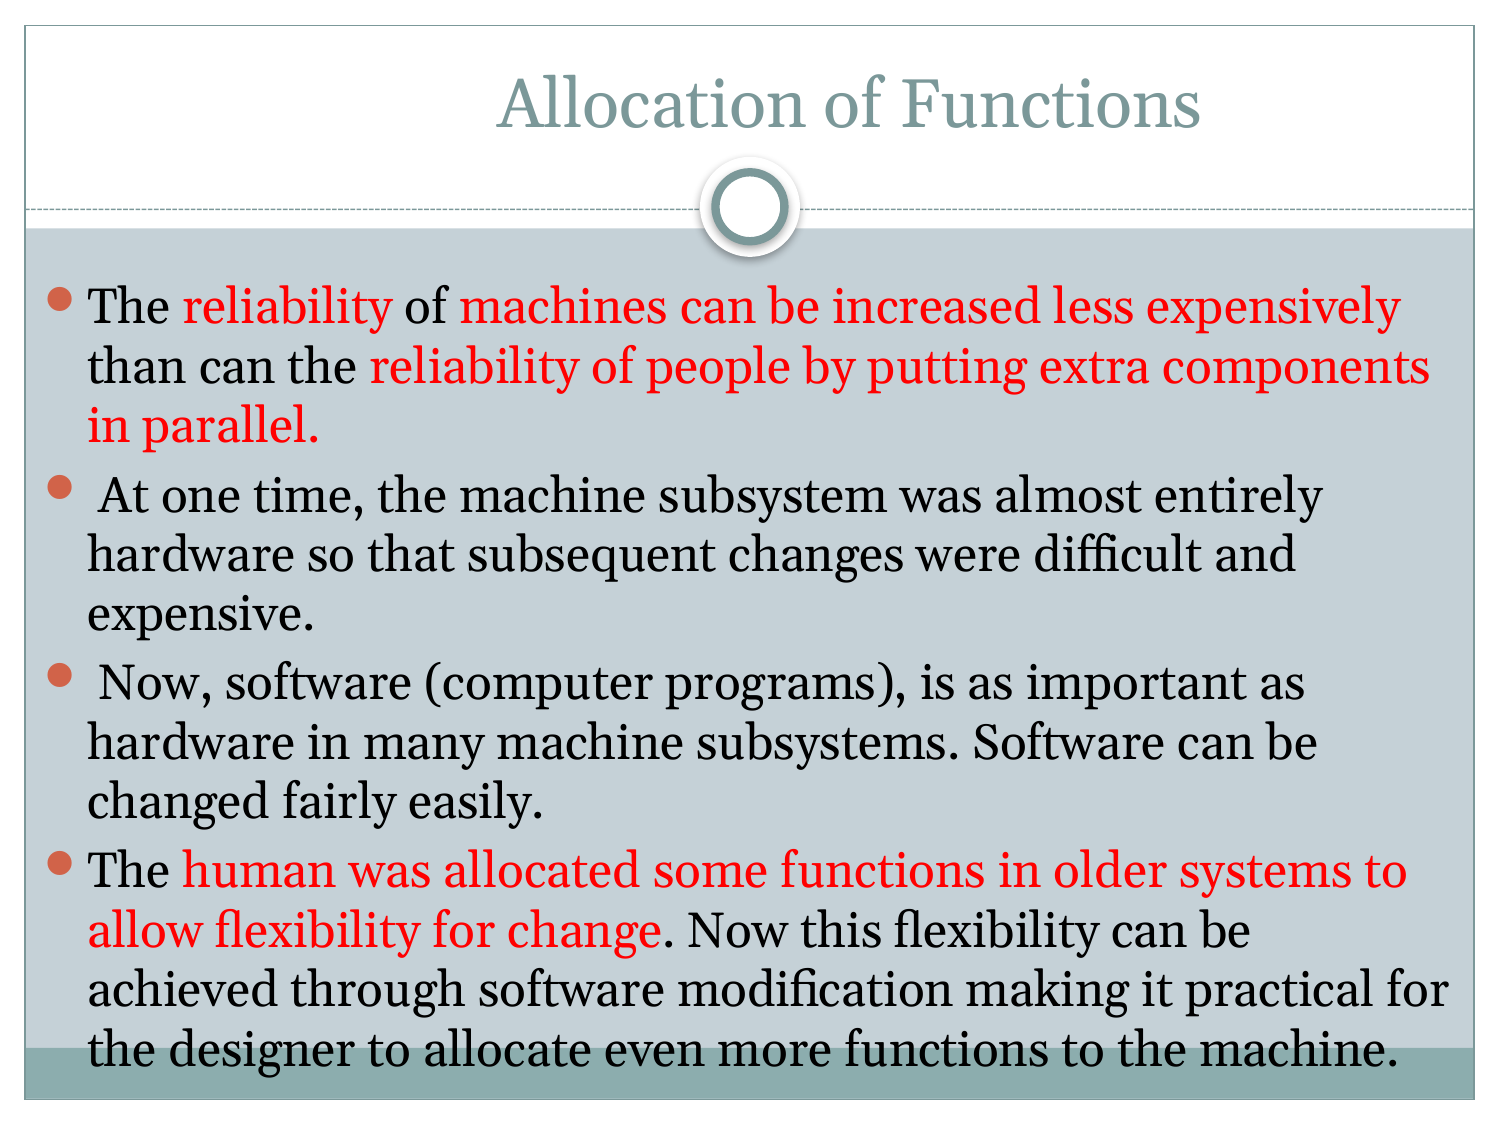

# Allocation of Functions
The reliability of machines can be increased less expensively than can the reliability of people by putting extra components in parallel.
 At one time, the machine subsystem was almost entirely hardware so that subsequent changes were difficult and expensive.
 Now, software (computer programs), is as important as hardware in many machine subsystems. Software can be changed fairly easily.
The human was allocated some functions in older systems to allow flexibility for change. Now this flexibility can be achieved through software modification making it practical for the designer to allocate even more functions to the machine.